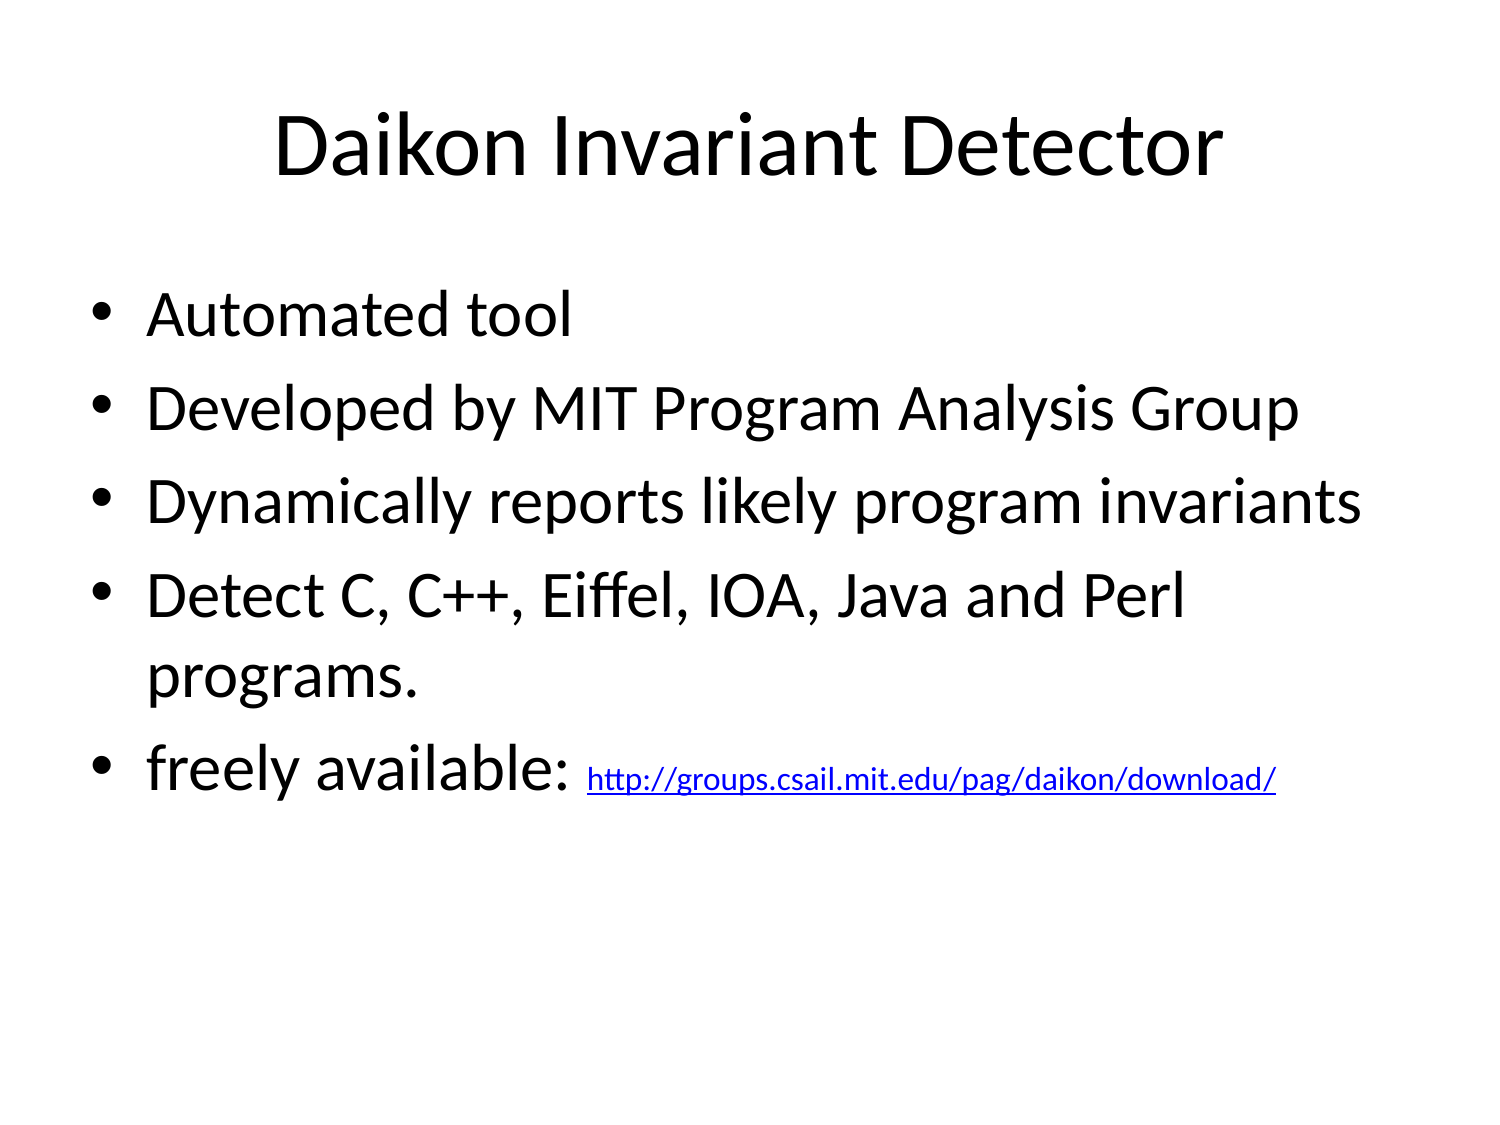

# Daikon Invariant Detector
Automated tool
Developed by MIT Program Analysis Group
Dynamically reports likely program invariants
Detect C, C++, Eiffel, IOA, Java and Perl programs.
freely available: http://groups.csail.mit.edu/pag/daikon/download/